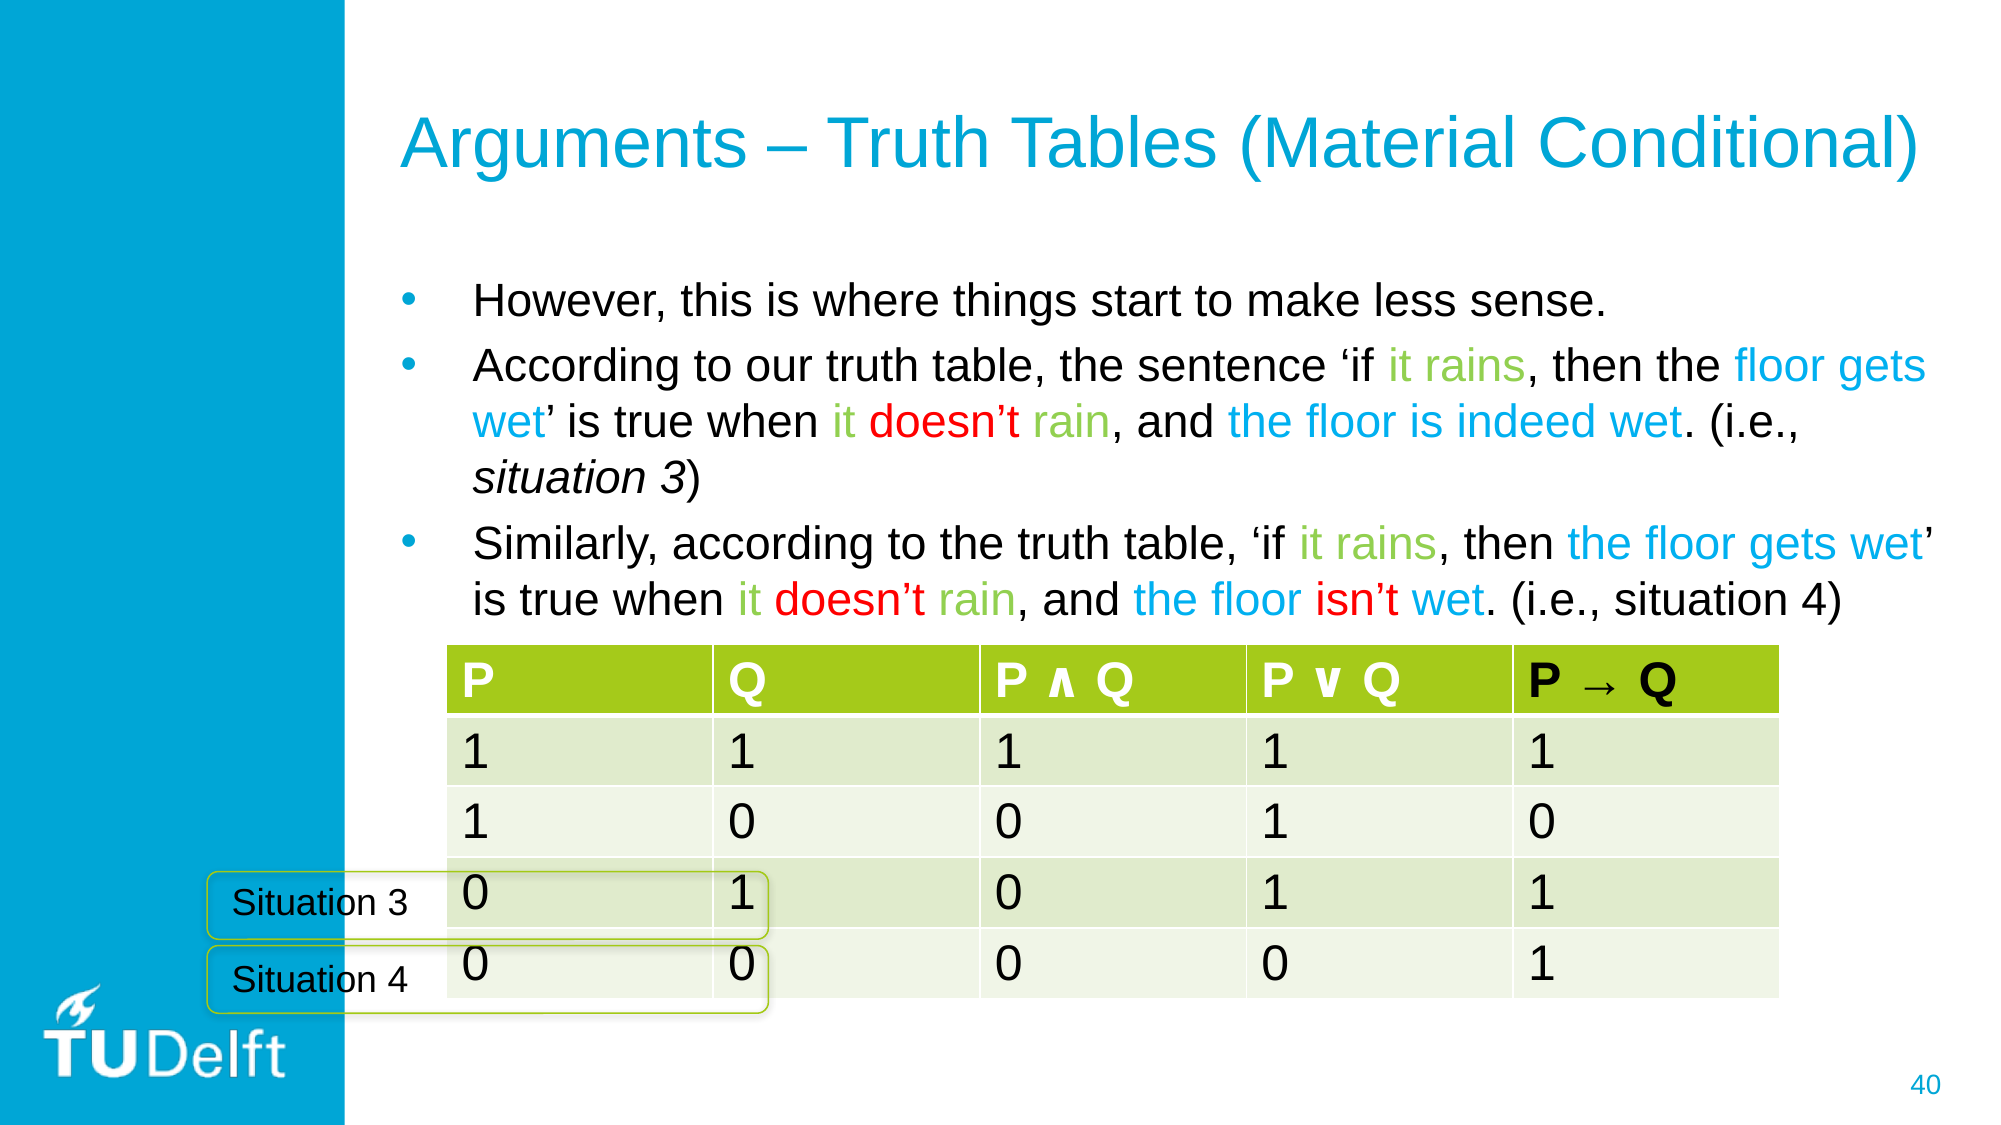

# Arguments – Truth Tables (Material Conditional)
However, this is where things start to make less sense.
According to our truth table, the sentence ‘if it rains, then the floor gets wet’ is true when it doesn’t rain, and the floor is indeed wet. (i.e., situation 3)
Similarly, according to the truth table, ‘if it rains, then the floor gets wet’ is true when it doesn’t rain, and the floor isn’t wet. (i.e., situation 4)

| P | Q | P ∧ Q | P ∨ Q | P → Q |
| --- | --- | --- | --- | --- |
| 1 | 1 | 1 | 1 | 1 |
| 1 | 0 | 0 | 1 | 0 |
| 0 | 1 | 0 | 1 | 1 |
| 0 | 0 | 0 | 0 | 1 |
Situation 3

Situation 4